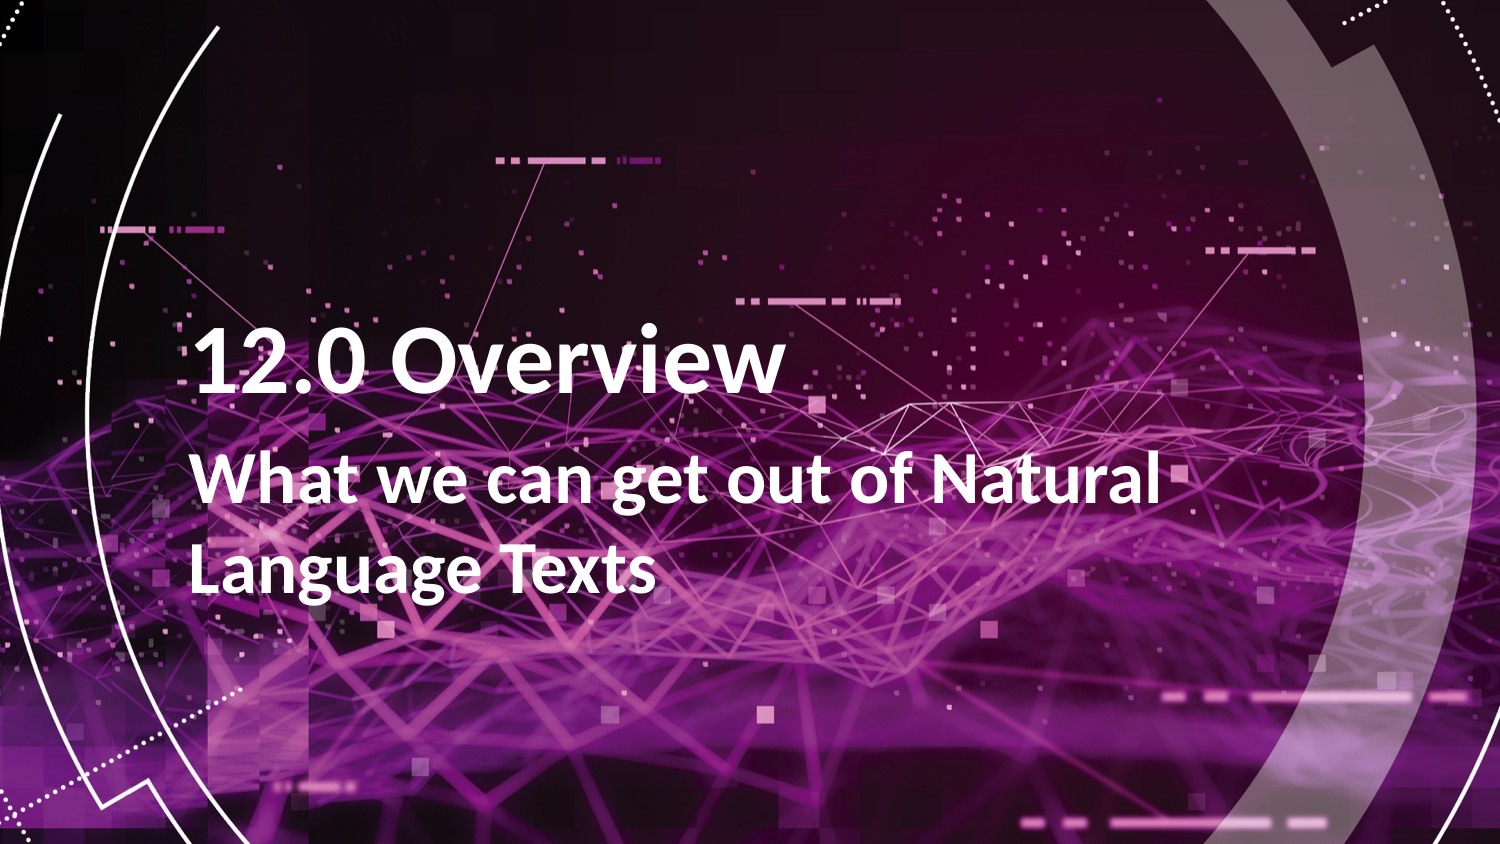

12.0 Overview
What we can get out of Natural Language Texts